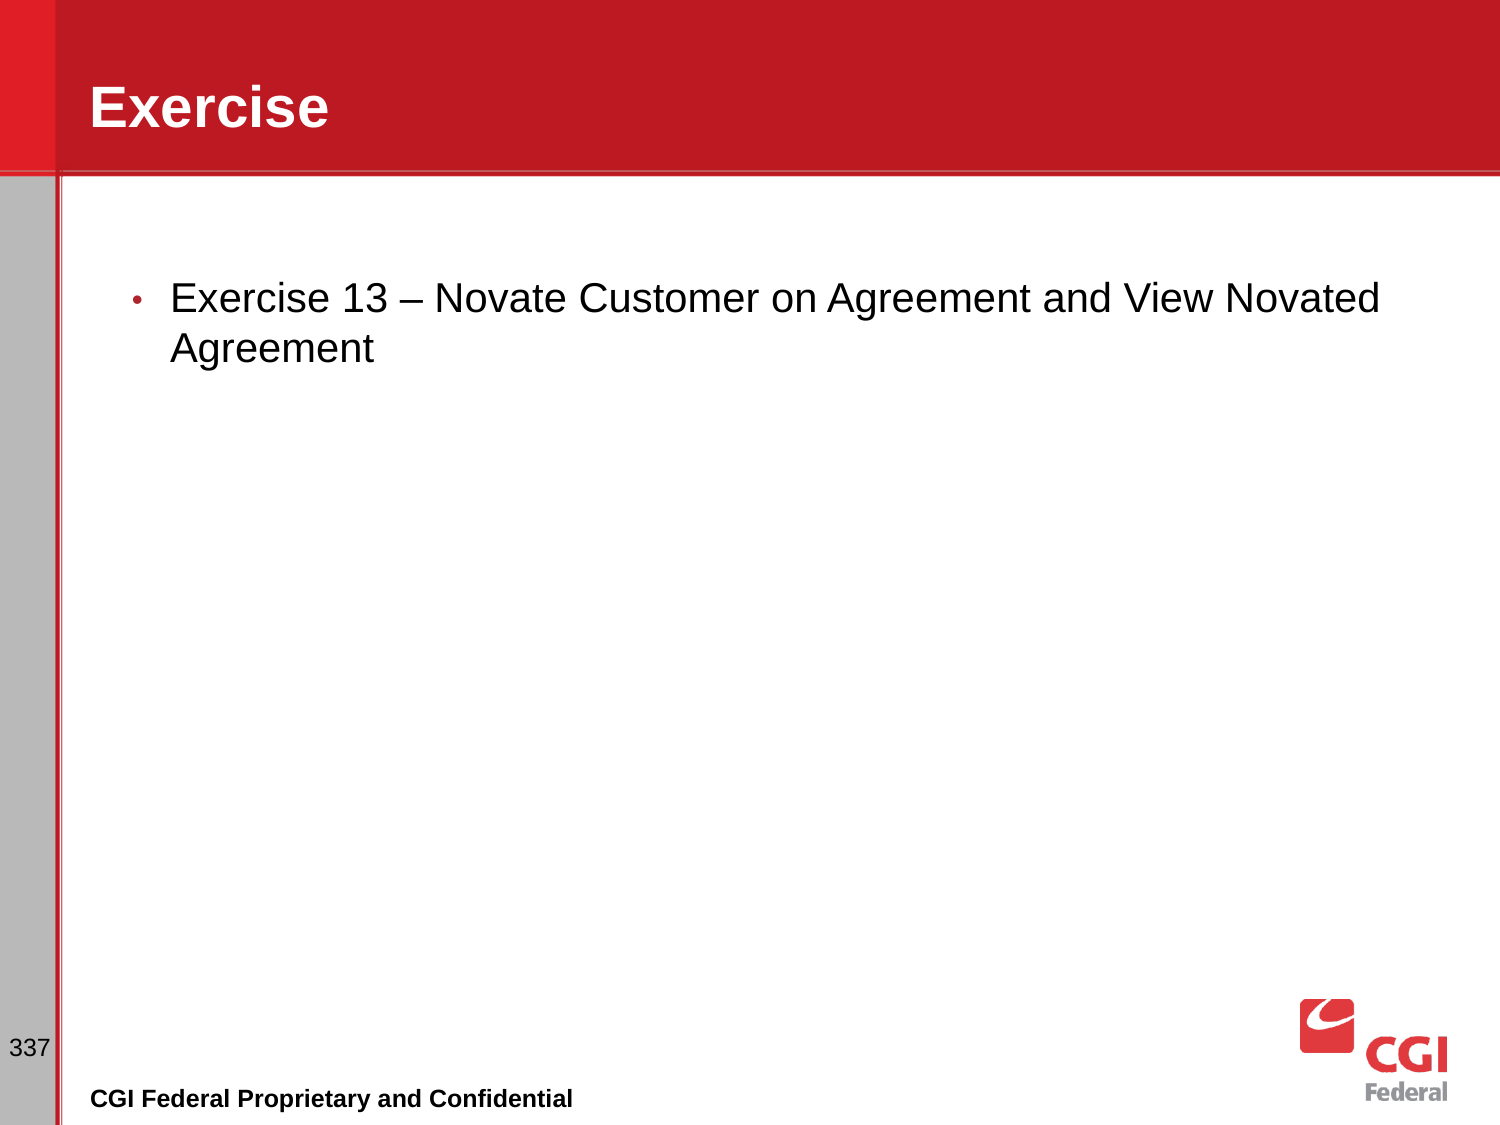

# Exercise
Exercise 13 – Novate Customer on Agreement and View Novated Agreement
337
CGI Federal Proprietary and Confidential